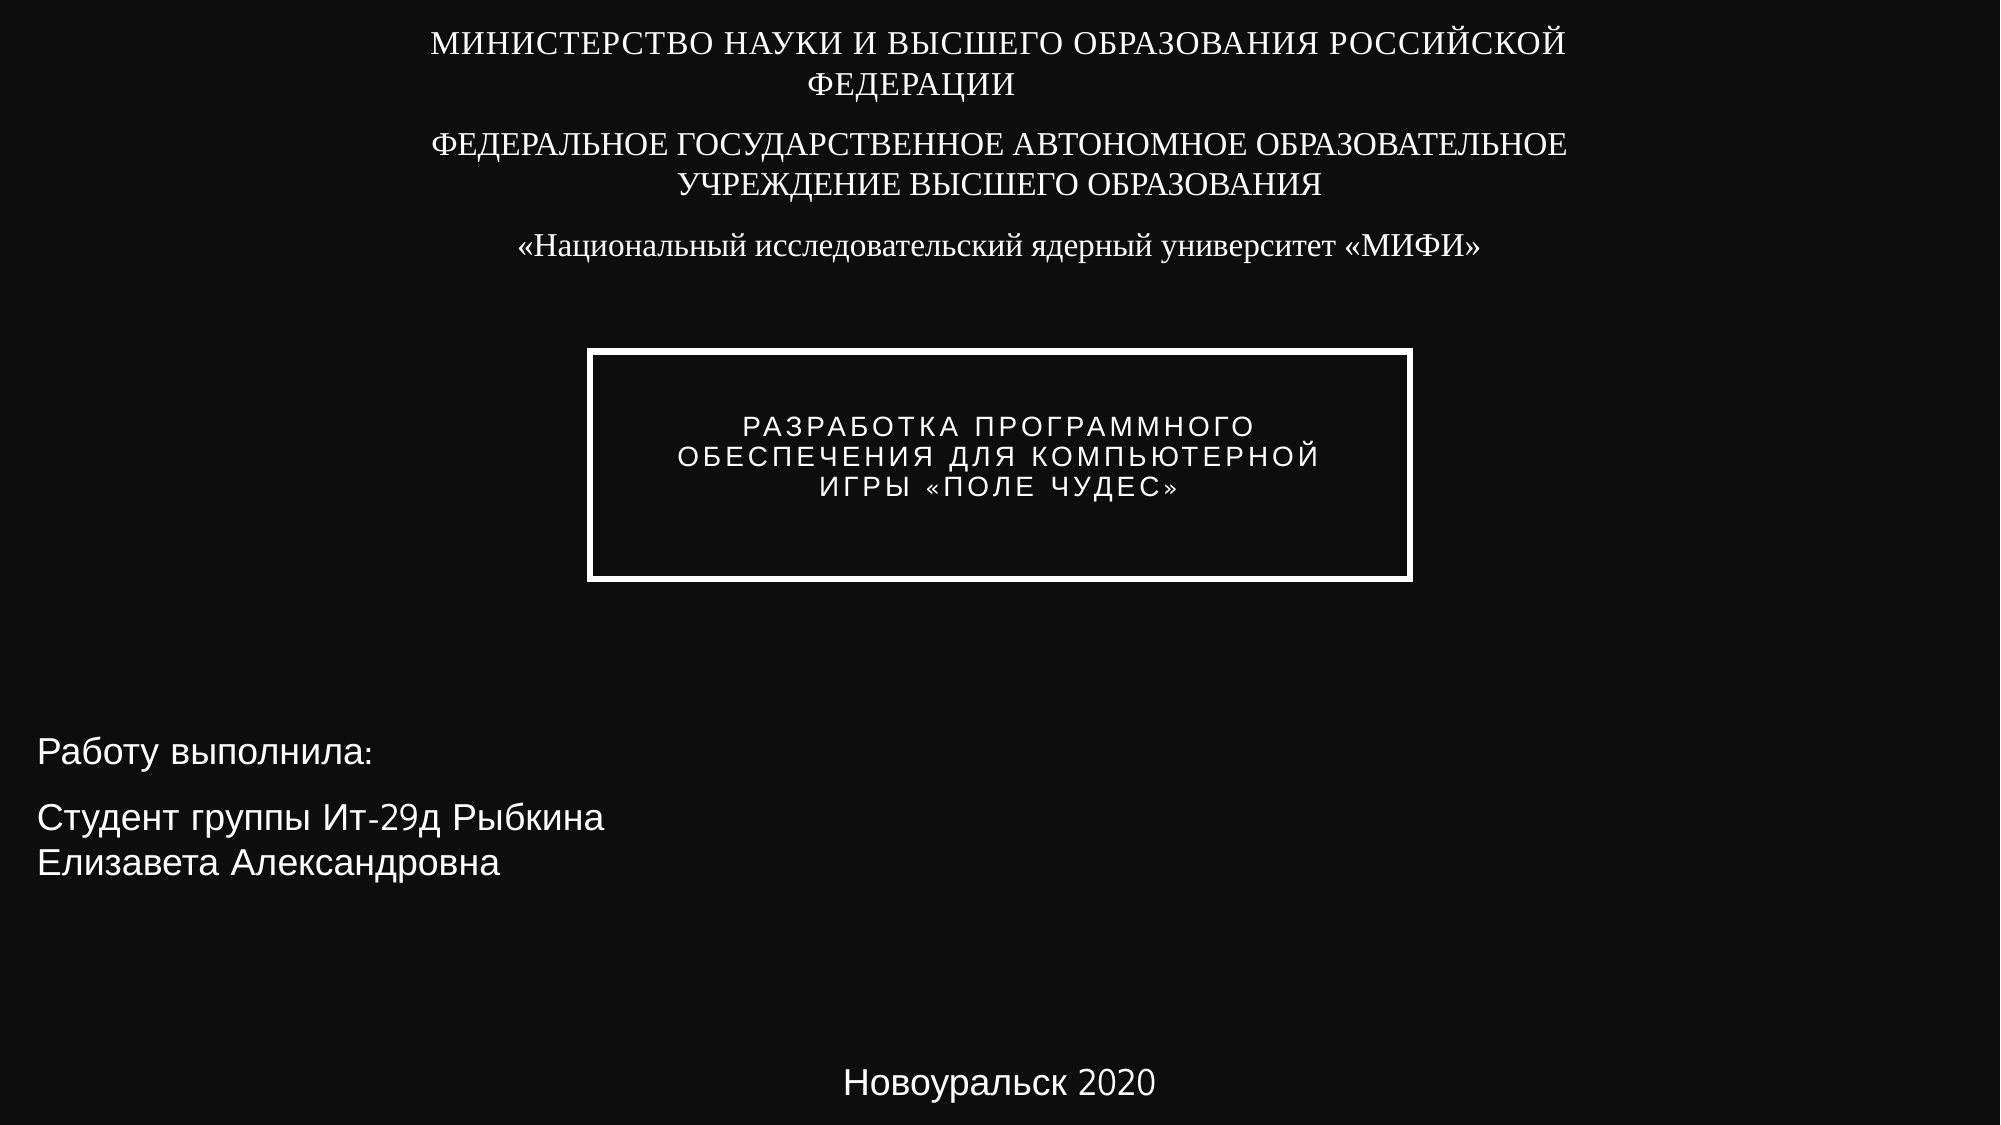

МИНИСТЕРСТВО НАУКИ И ВЫСШЕГО ОБРАЗОВАНИЯ РОССИЙСКОЙ ФЕДЕРАЦИИ
федеральное государственное АВТОНОМНОЕ образовательное учреждение высшего образования
«Национальный исследовательский ядерный университет «МИФИ»
# Разработка программного обеспечения для компьютерной игры «Поле чудес»
Работу выполнила:
Студент группы Ит-29д Рыбкина Елизавета Александровна
Новоуральск 2020